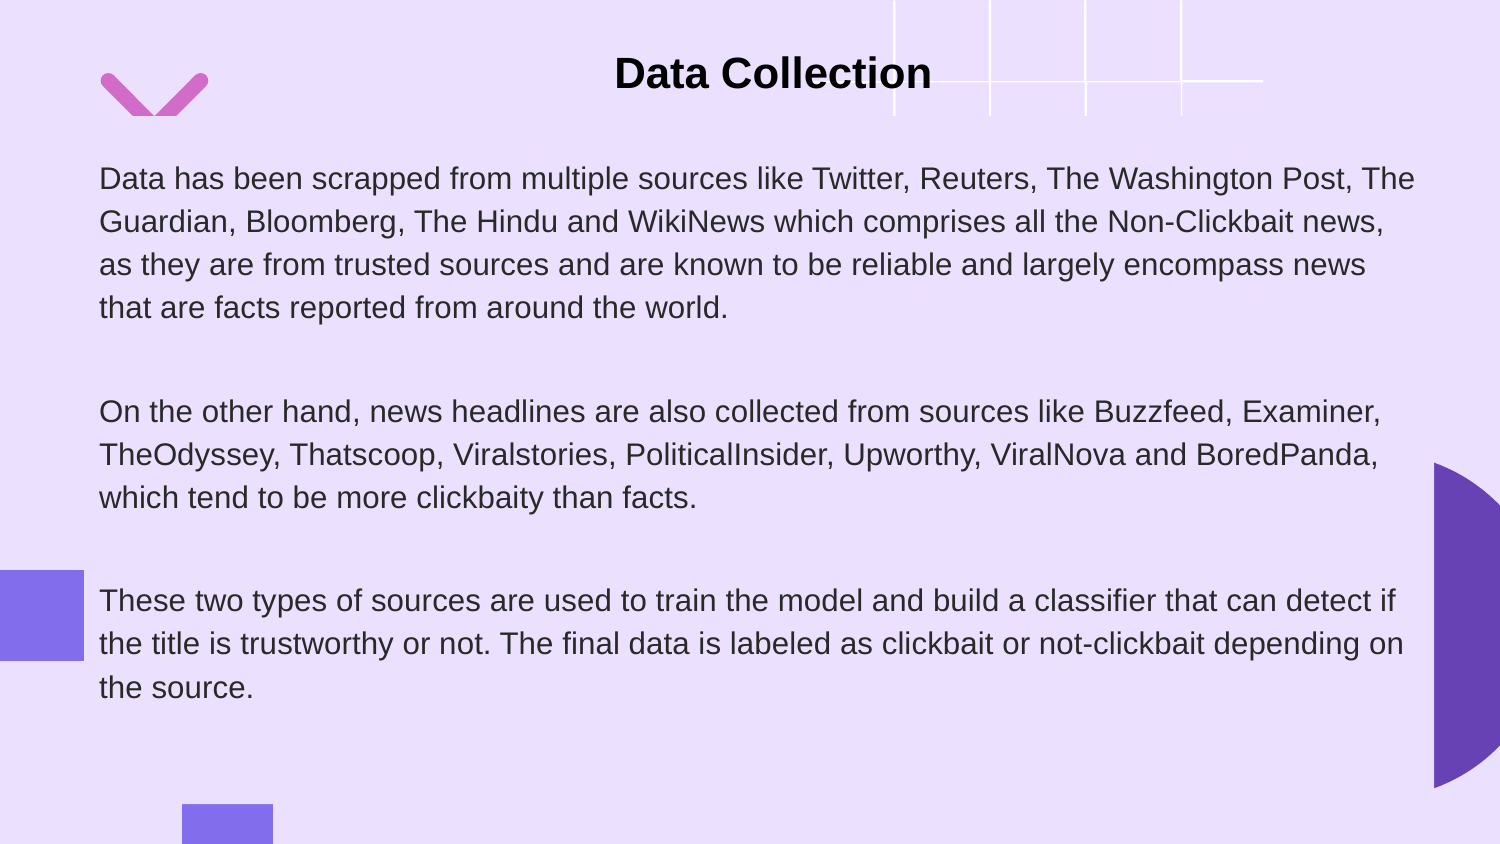

Data Collection
Data has been scrapped from multiple sources like Twitter, Reuters, The Washington Post, The Guardian, Bloomberg, The Hindu and WikiNews which comprises all the Non-Clickbait news, as they are from trusted sources and are known to be reliable and largely encompass news that are facts reported from around the world.
On the other hand, news headlines are also collected from sources like Buzzfeed, Examiner, TheOdyssey, Thatscoop, Viralstories, PoliticalInsider, Upworthy, ViralNova and BoredPanda, which tend to be more clickbaity than facts.
These two types of sources are used to train the model and build a classifier that can detect if the title is trustworthy or not. The final data is labeled as clickbait or not-clickbait depending on the source.

# —SOMEONE FAMOUS